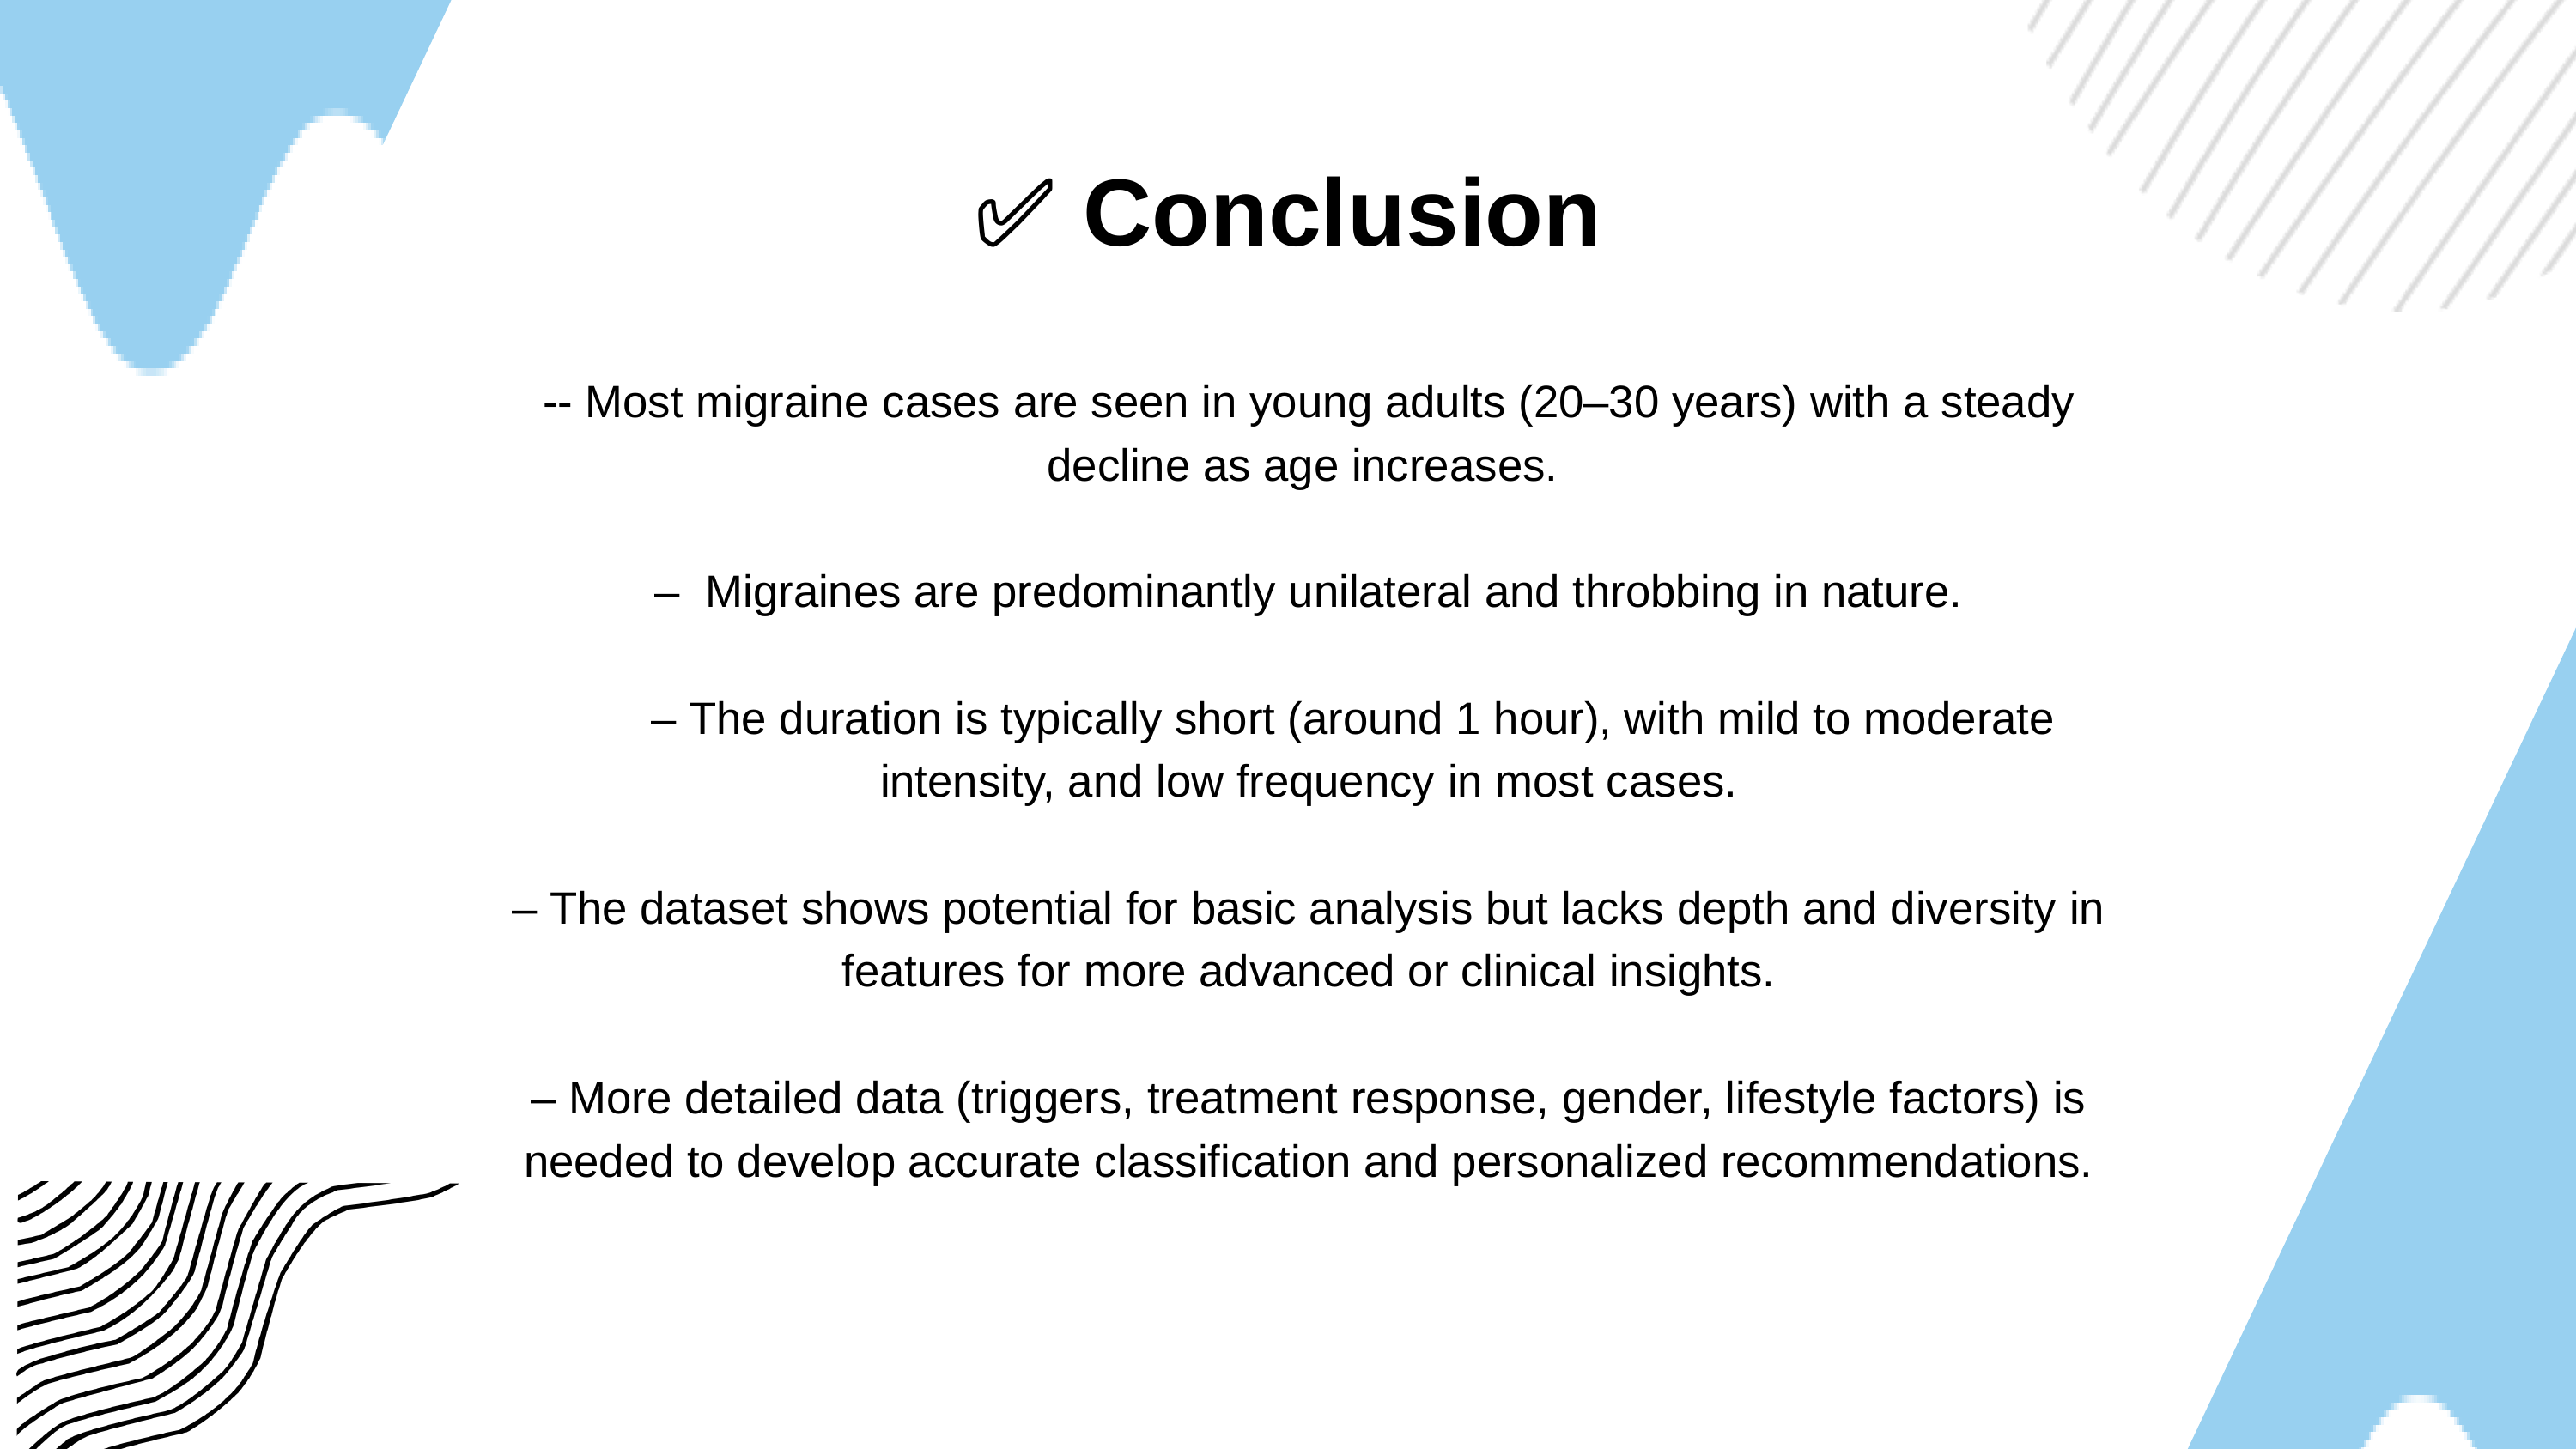

✅ Conclusion
-- Most migraine cases are seen in young adults (20–30 years) with a steady decline as age increases.

–  Migraines are predominantly unilateral and throbbing in nature.

       – The duration is typically short (around 1 hour), with mild to moderate intensity, and low frequency in most cases.

– The dataset shows potential for basic analysis but lacks depth and diversity in features for more advanced or clinical insights.

– More detailed data (triggers, treatment response, gender, lifestyle factors) is needed to develop accurate classification and personalized recommendations.